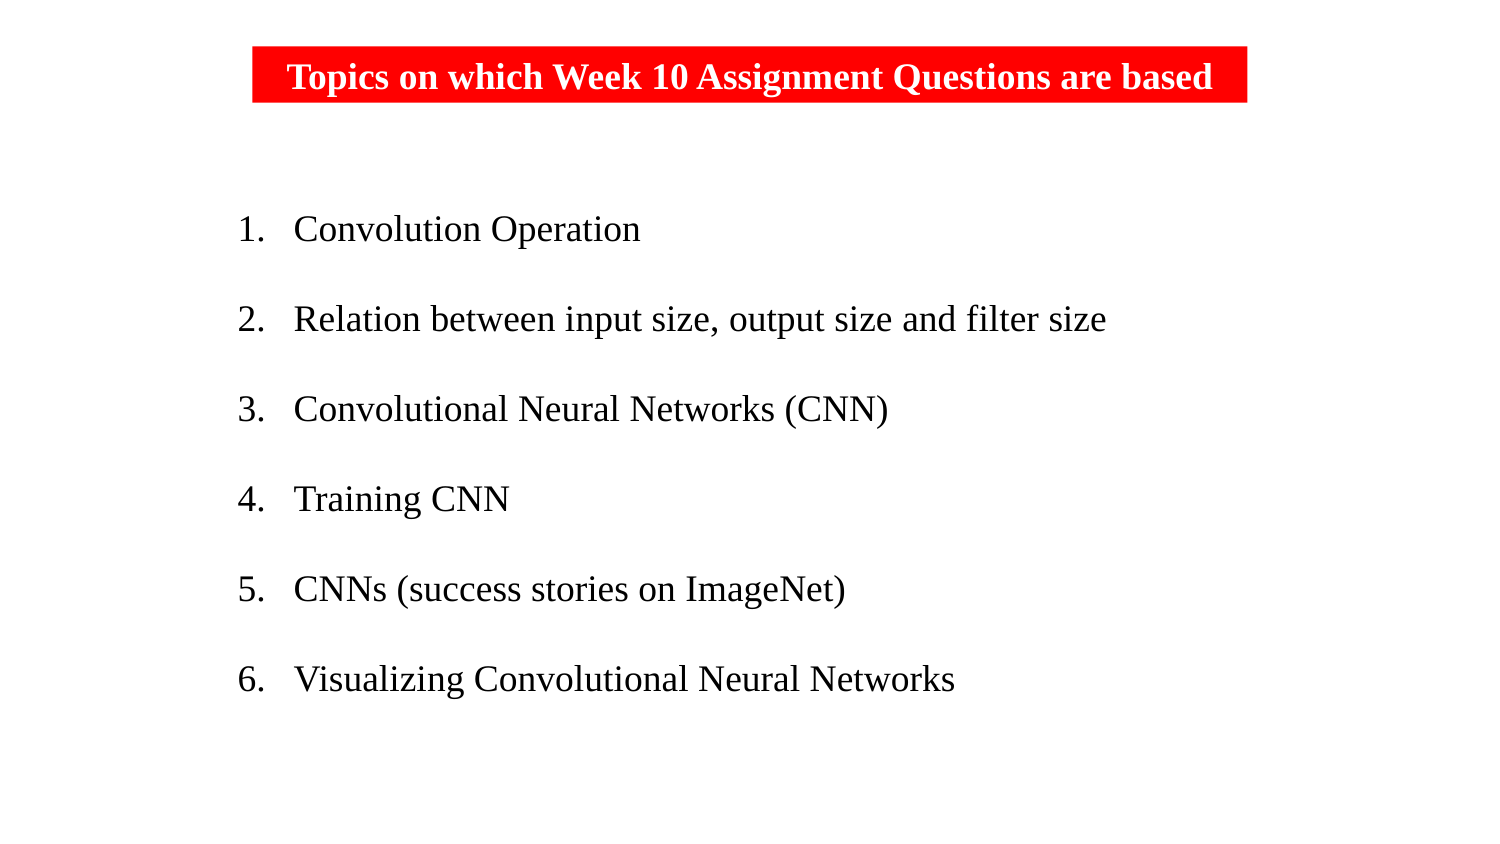

Topics on which Week 10 Assignment Questions are based
Convolution Operation

Relation between input size, output size and filter size

Convolutional Neural Networks (CNN)

Training CNN

CNNs (success stories on ImageNet)

Visualizing Convolutional Neural Networks